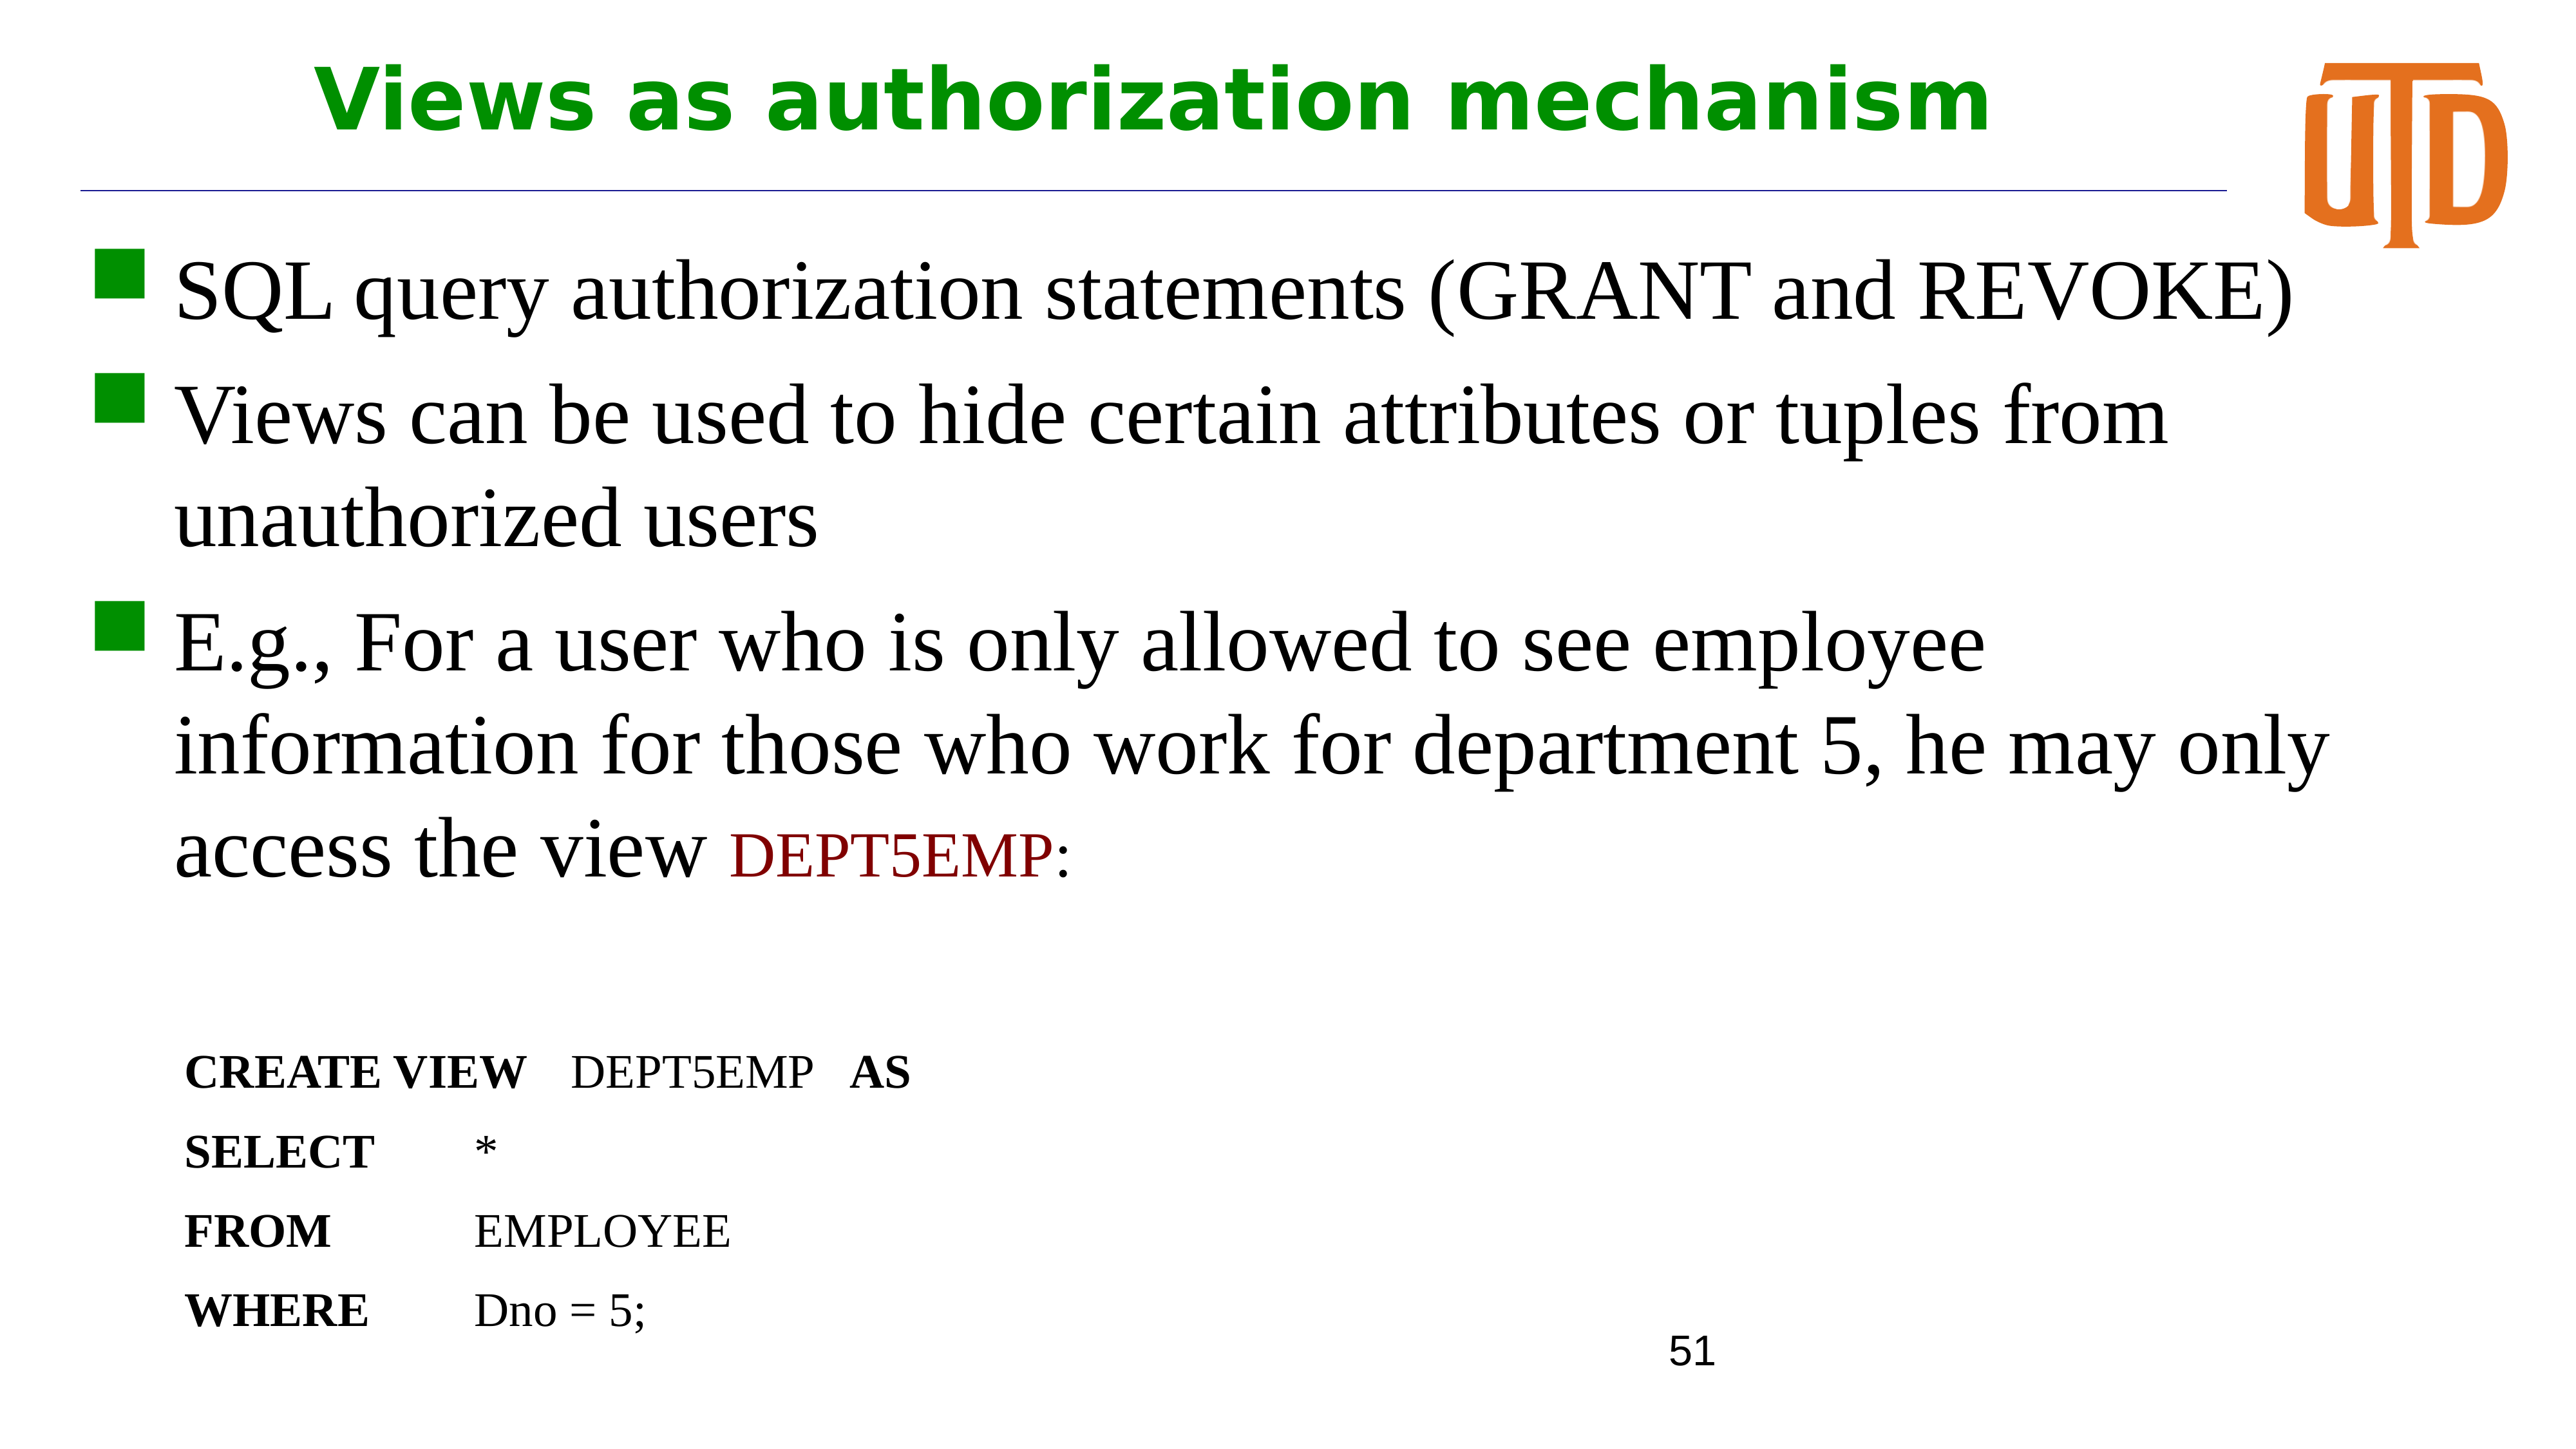

# Views as authorization mechanism
SQL query authorization statements (GRANT and REVOKE)
Views can be used to hide certain attributes or tuples from unauthorized users
E.g., For a user who is only allowed to see employee information for those who work for department 5, he may only access the view DEPT5EMP:

CREATE VIEW	DEPT5EMP   AS
SELECT		*
FROM		EMPLOYEE
WHERE		Dno = 5;

51
Slide 7- 51